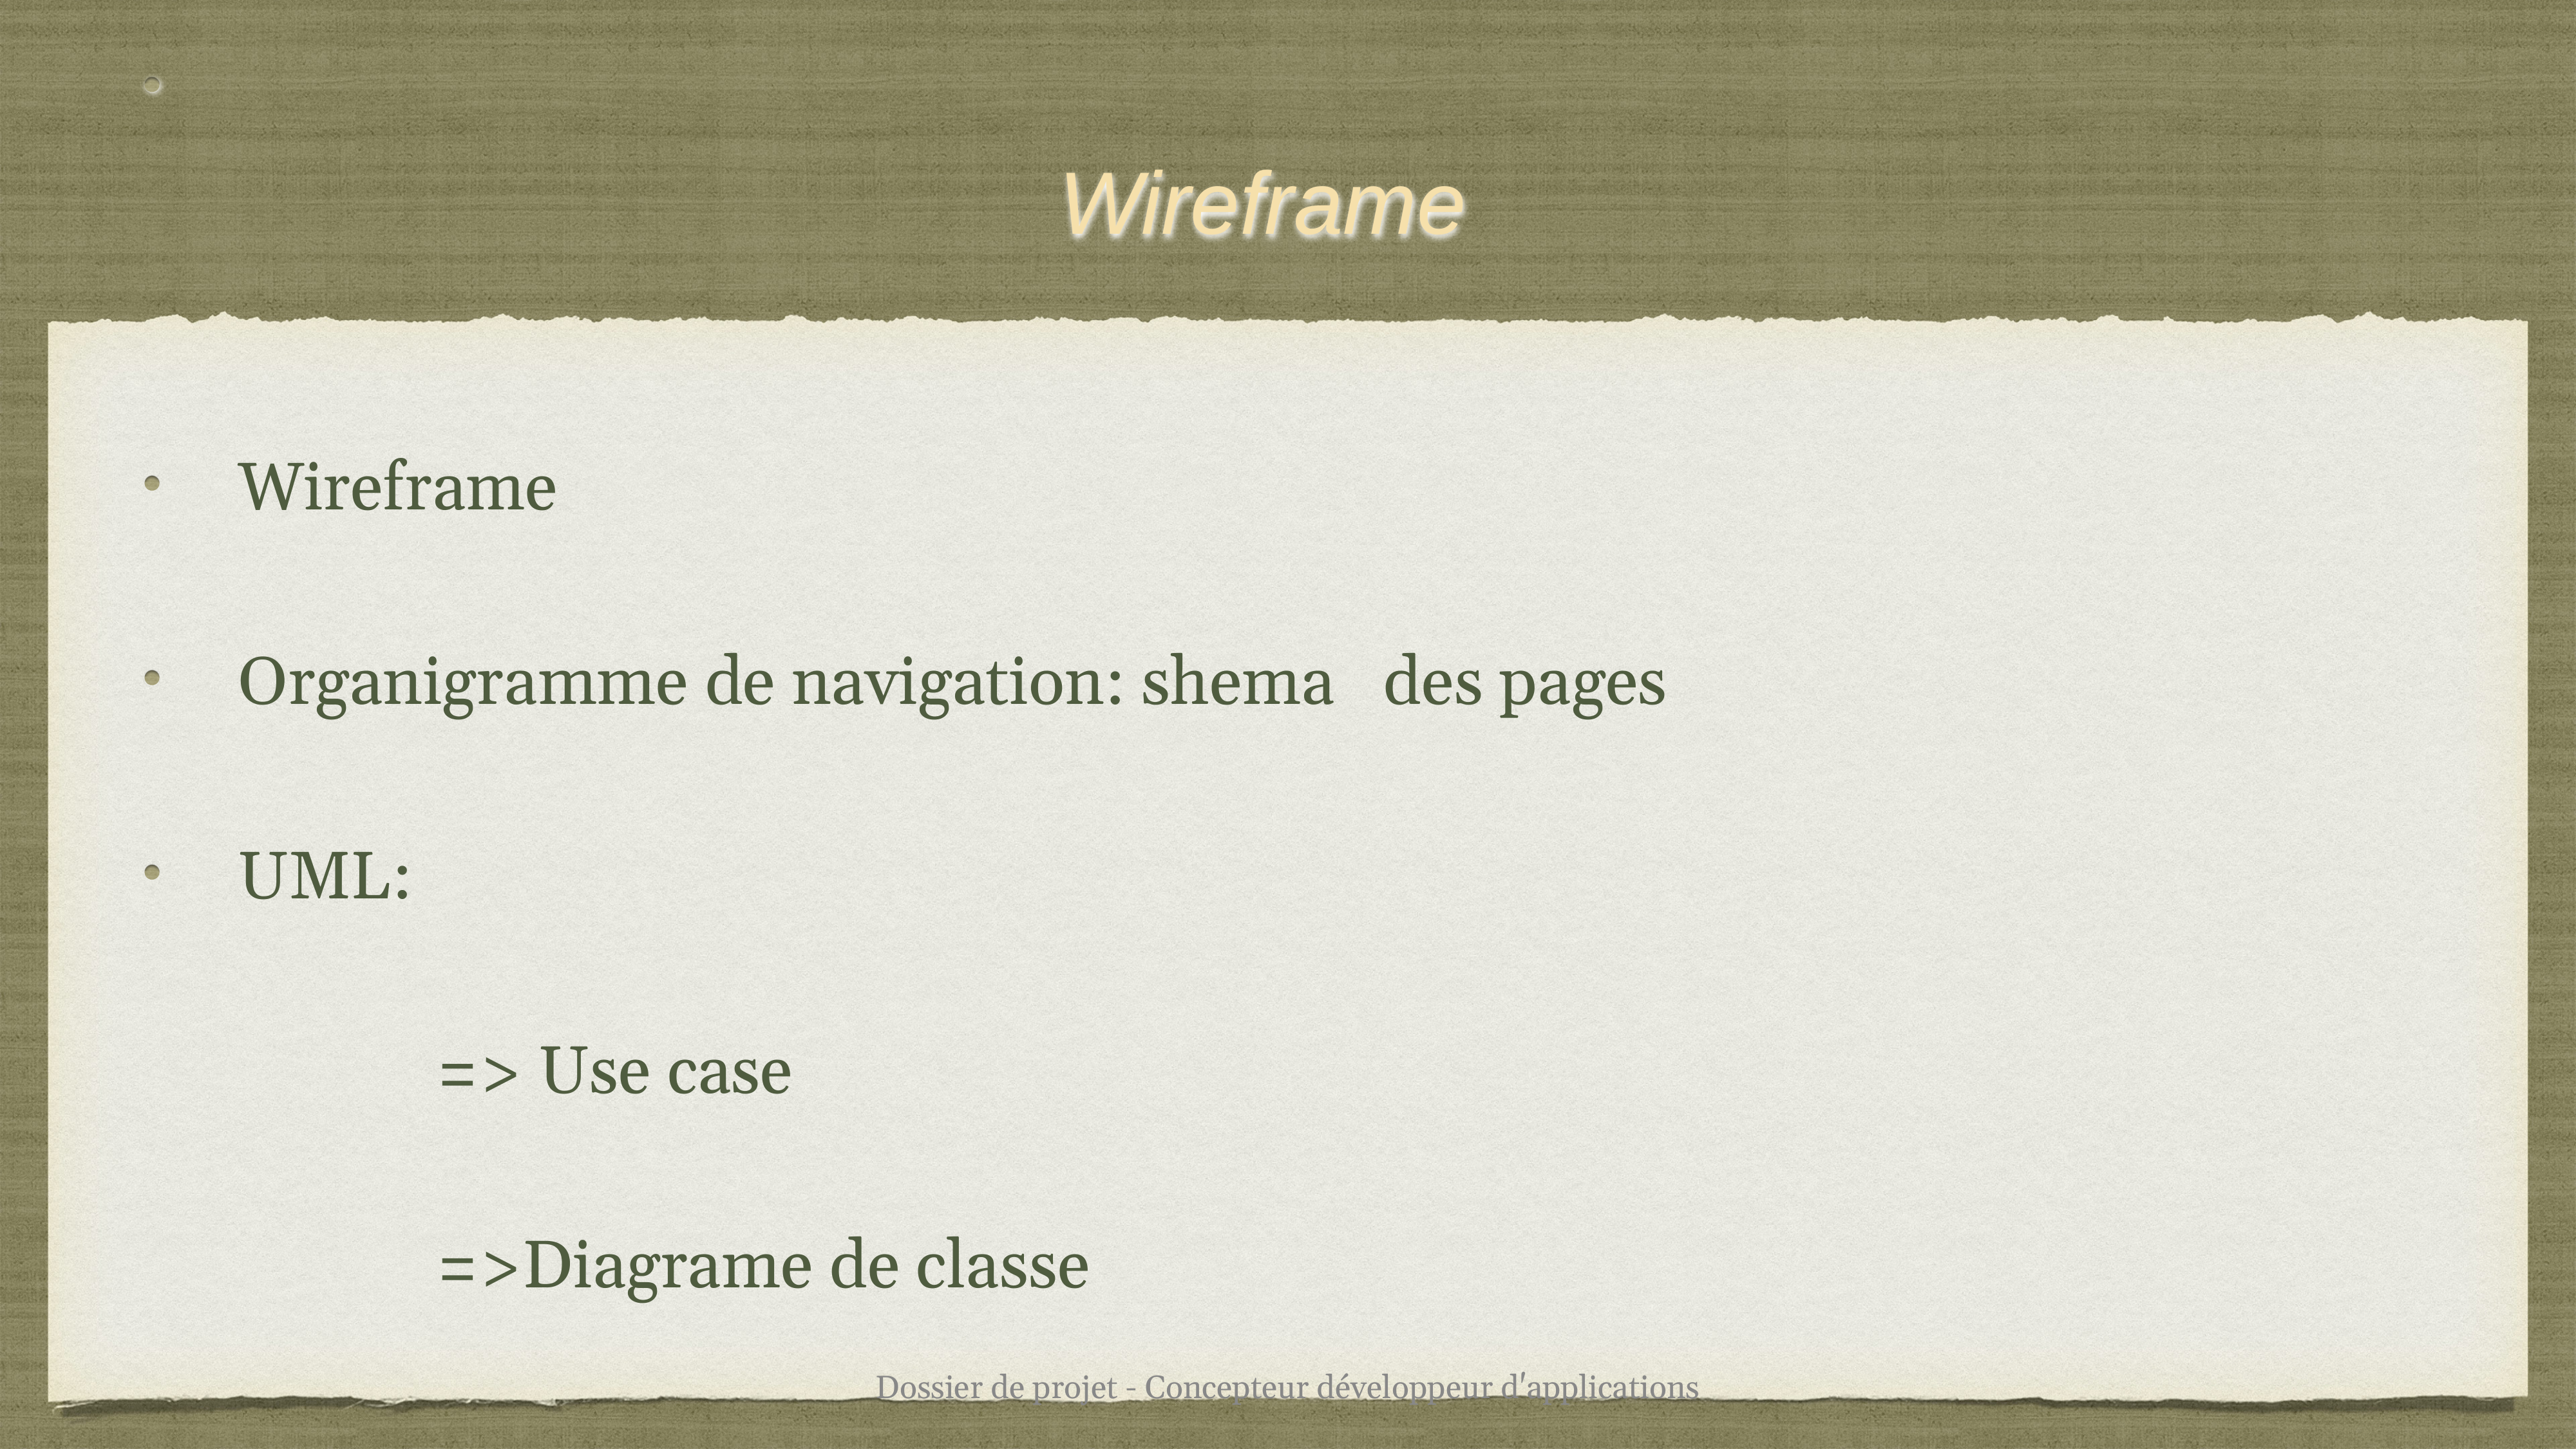

# Wireframe
Wireframe
Organigramme de navigation: shema   des pages
UML:
                  => Use case
                  =>Diagrame de classe
Dossier de projet - Concepteur développeur d'applications